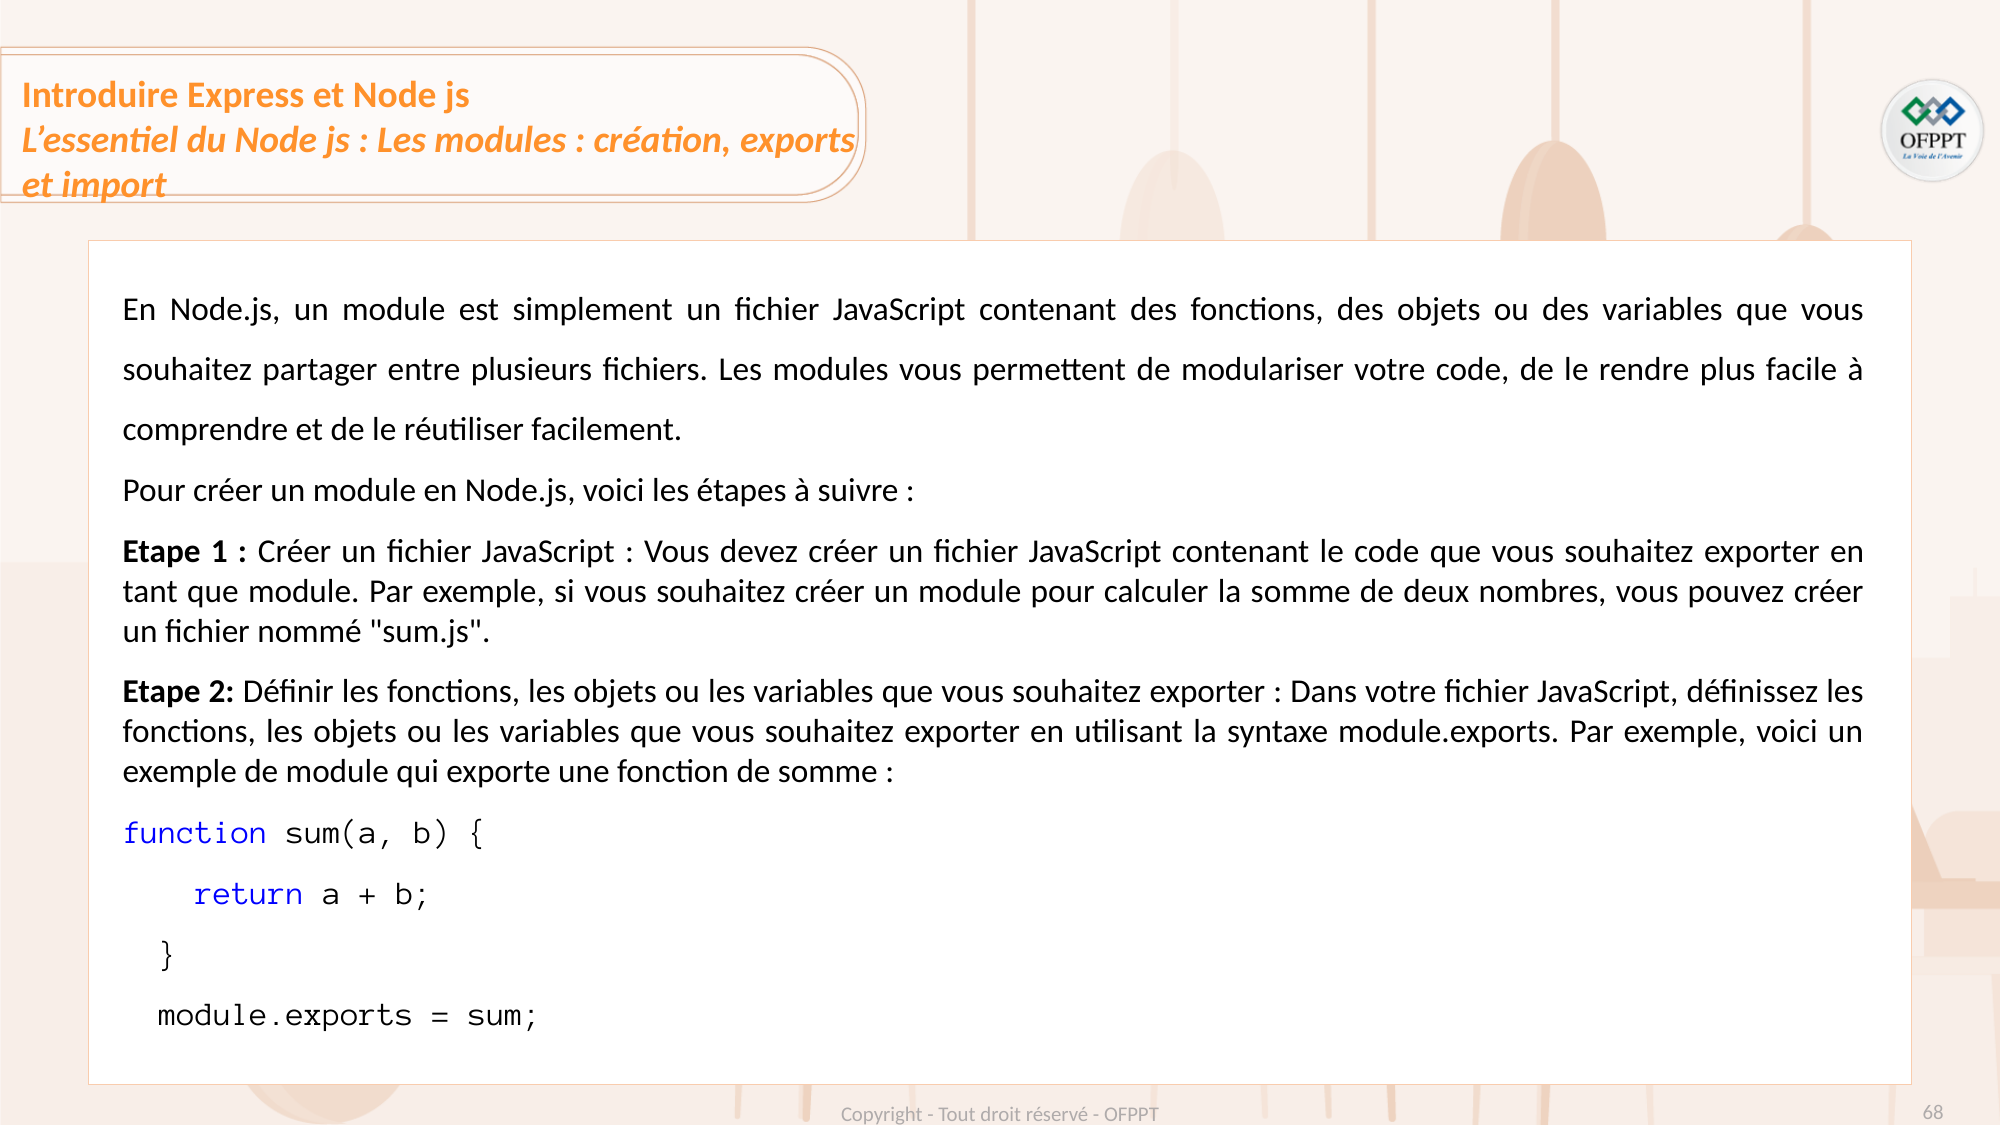

Introduire Express et Node js
L’essentiel du Node js : Les modules : création, exports et import

En Node.js, un module est simplement un fichier JavaScript contenant des fonctions, des objets ou des variables que vous souhaitez partager entre plusieurs fichiers. Les modules vous permettent de modulariser votre code, de le rendre plus facile à comprendre et de le réutiliser facilement.
Pour créer un module en Node.js, voici les étapes à suivre :
Etape 1 : Créer un fichier JavaScript : Vous devez créer un fichier JavaScript contenant le code que vous souhaitez exporter en tant que module. Par exemple, si vous souhaitez créer un module pour calculer la somme de deux nombres, vous pouvez créer un fichier nommé "sum.js".
Etape 2: Définir les fonctions, les objets ou les variables que vous souhaitez exporter : Dans votre fichier JavaScript, définissez les fonctions, les objets ou les variables que vous souhaitez exporter en utilisant la syntaxe module.exports. Par exemple, voici un exemple de module qui exporte une fonction de somme :
function sum(a, b) {
    return a + b;
  }
  module.exports = sum;